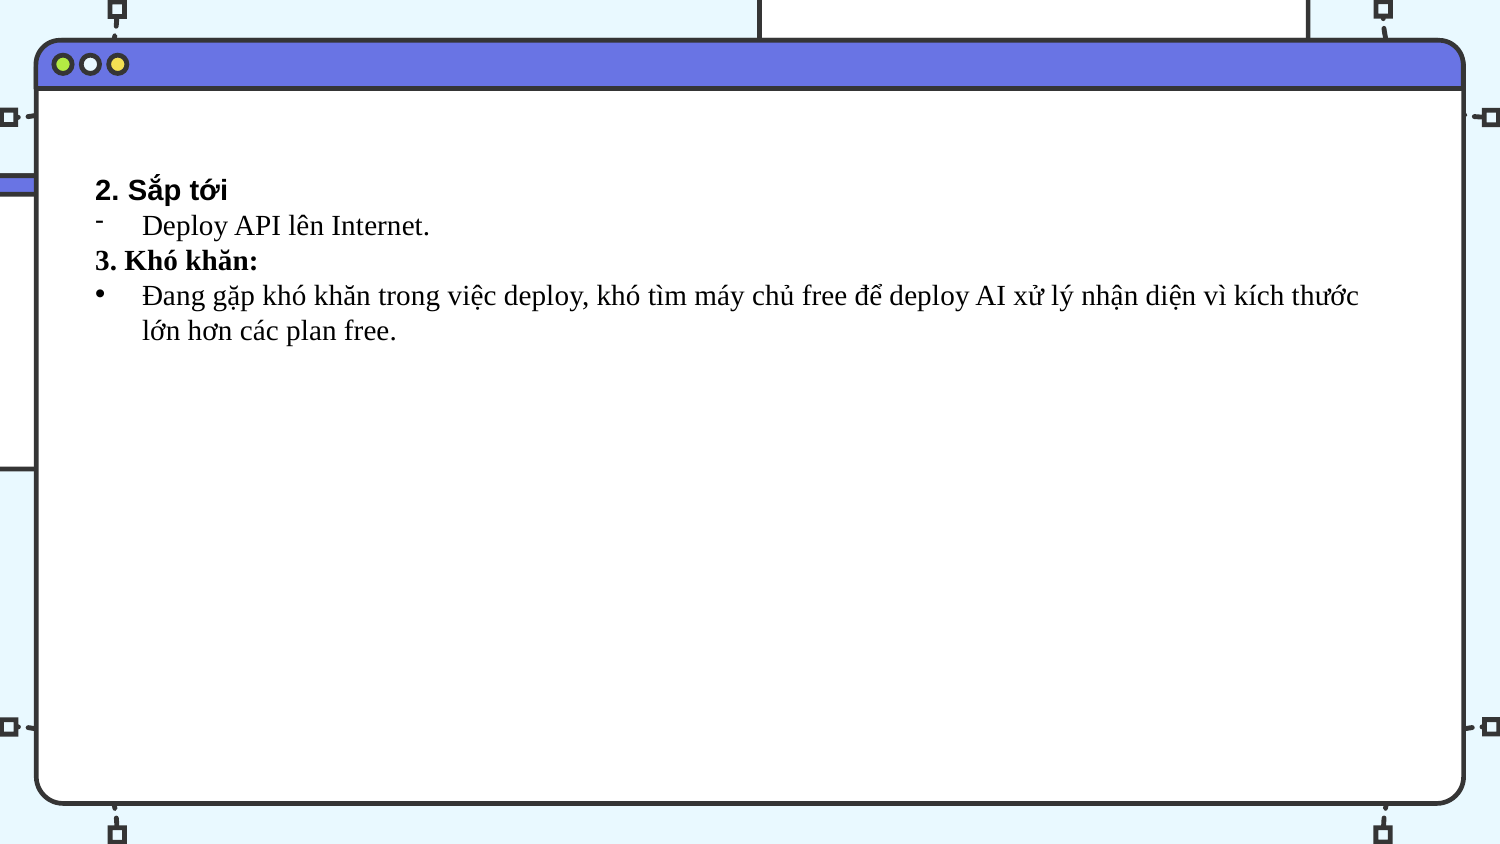

2. Sắp tới
Deploy API lên Internet.
3. Khó khăn:
Đang gặp khó khăn trong việc deploy, khó tìm máy chủ free để deploy AI xử lý nhận diện vì kích thước lớn hơn các plan free.